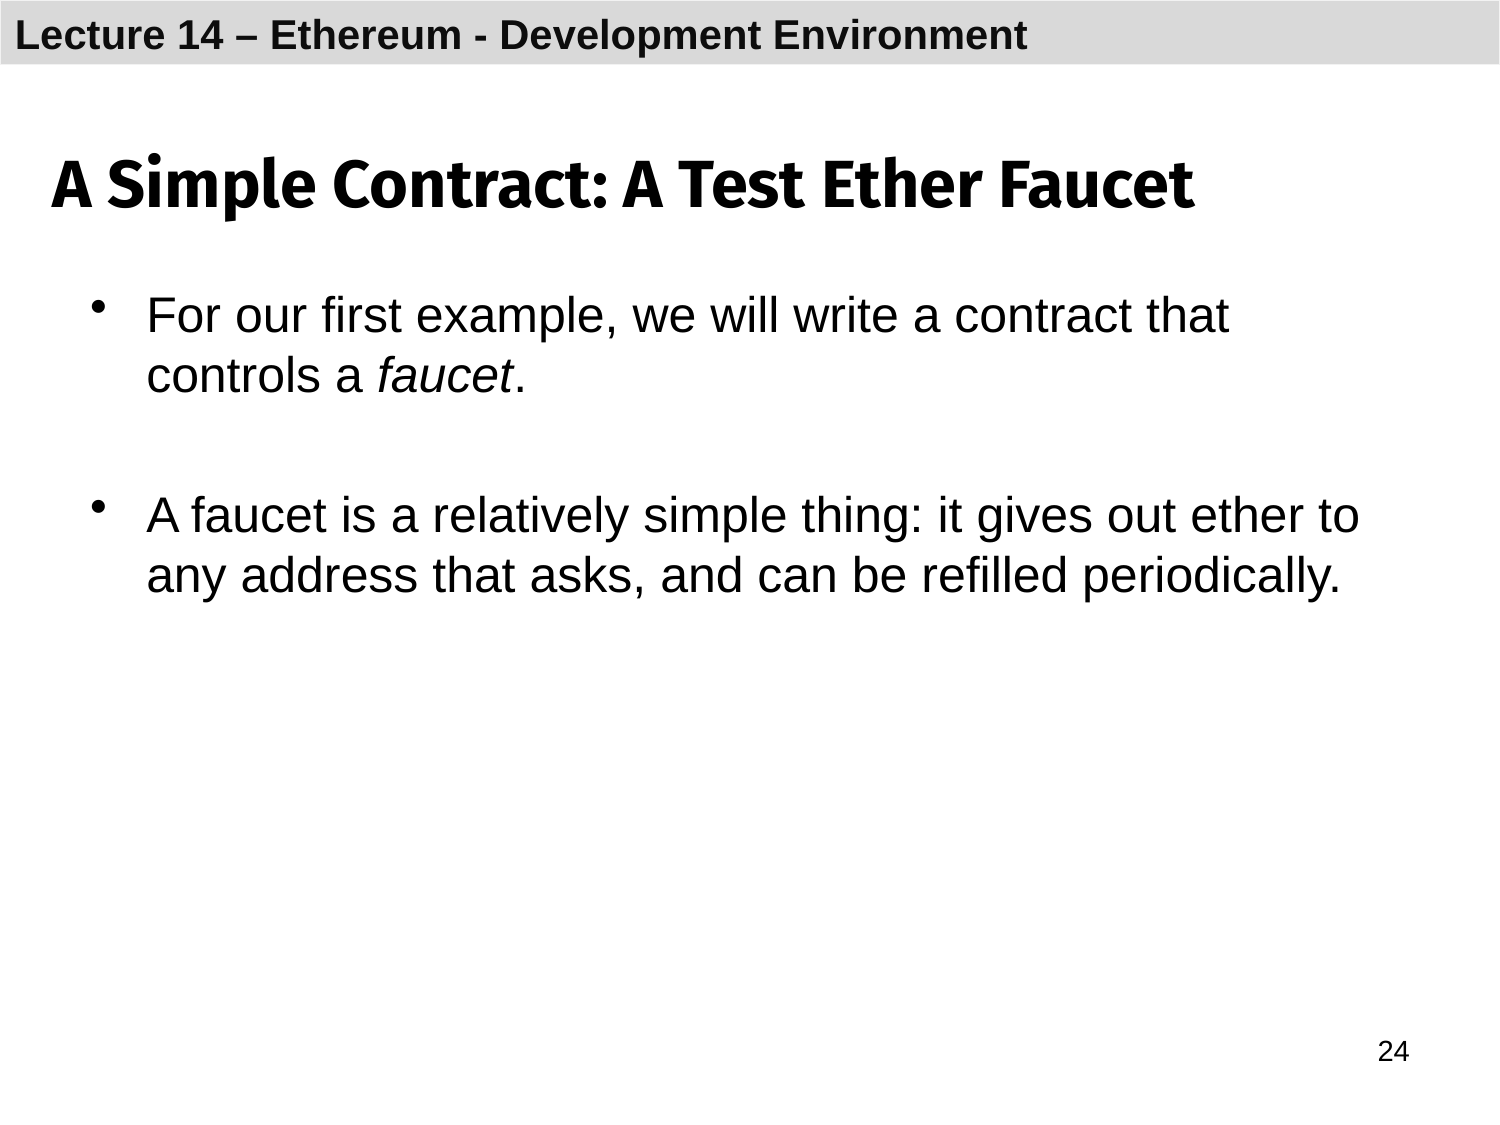

# A Simple Contract: A Test Ether Faucet
For our first example, we will write a contract that controls a faucet.

A faucet is a relatively simple thing: it gives out ether to any address that asks, and can be refilled periodically.

24